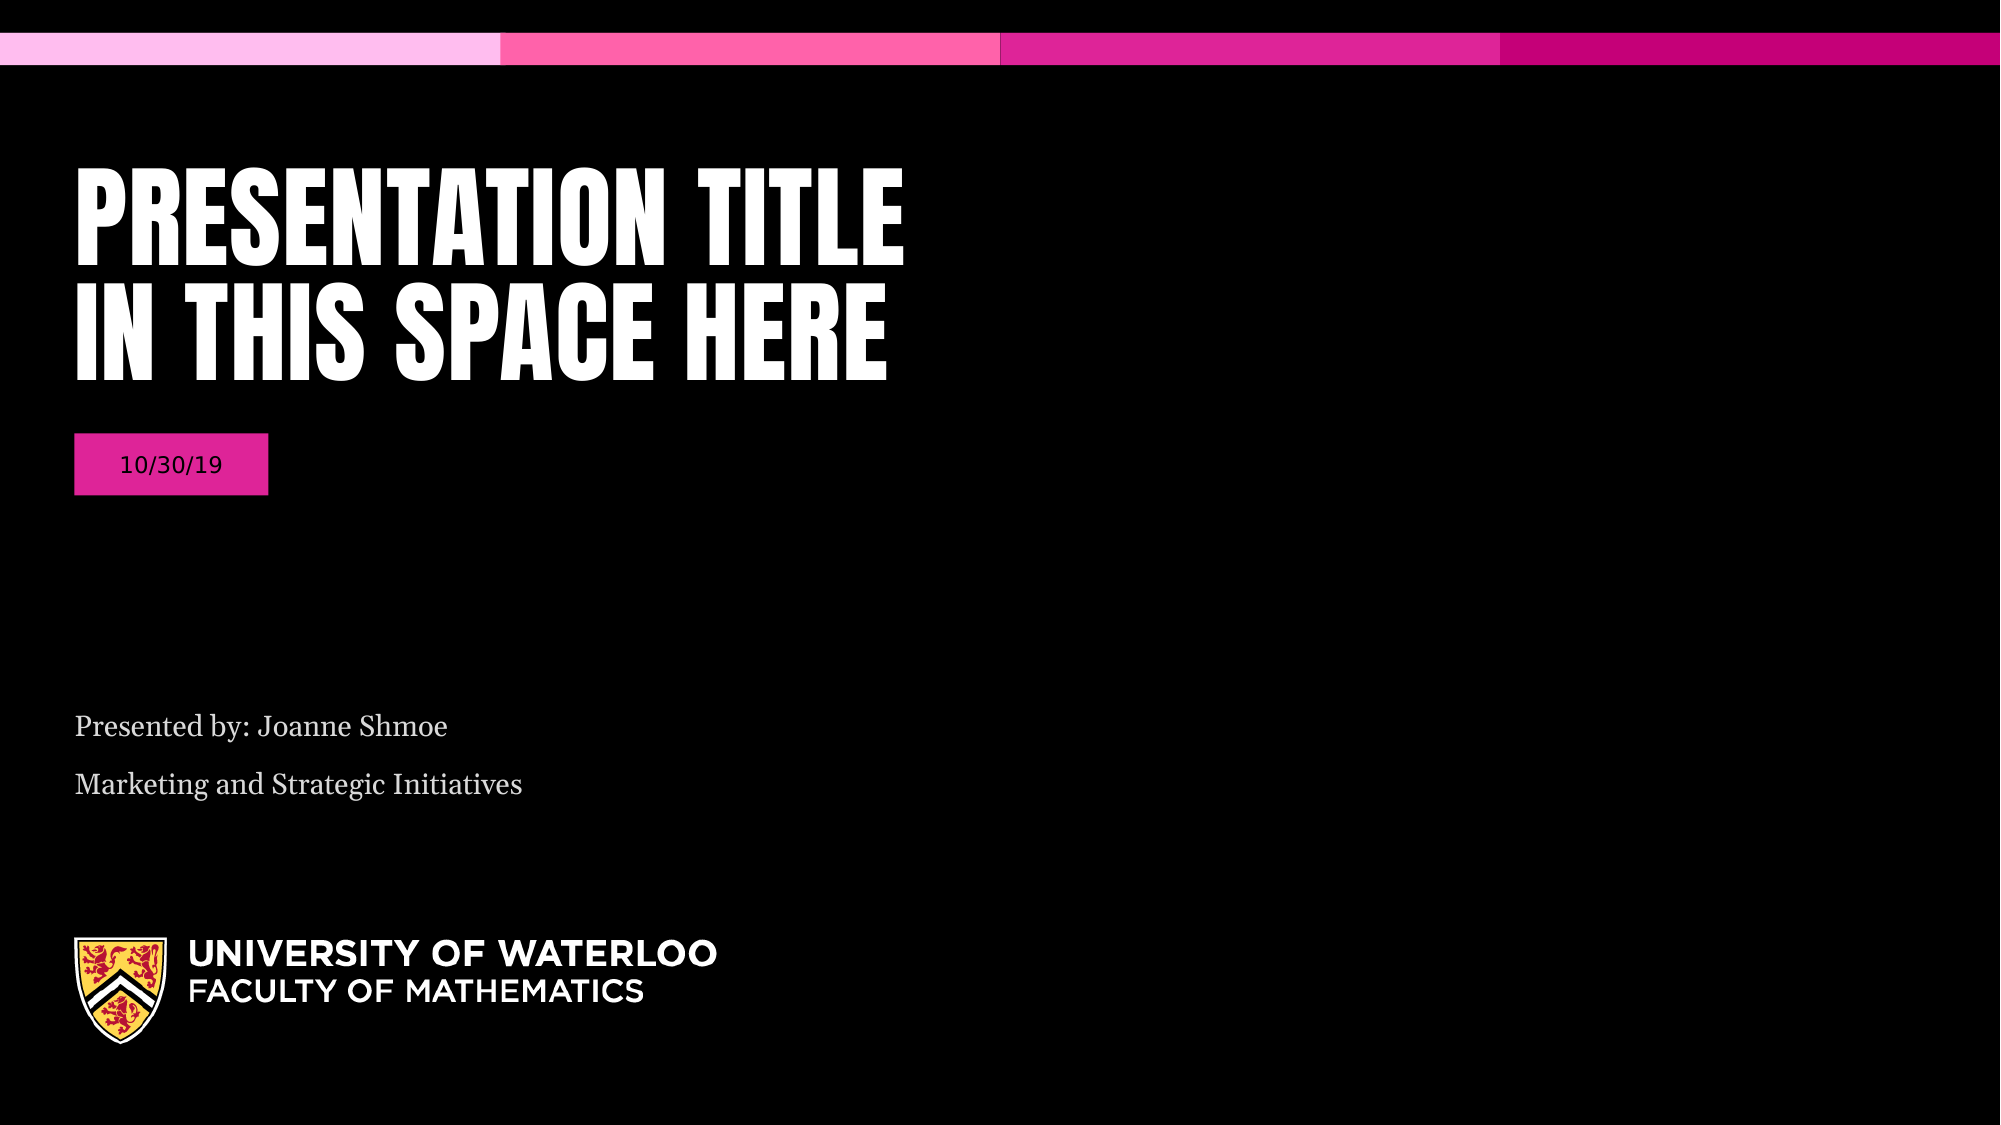

# PRESENTATION TITLE IN THIS SPACE HERE
10/30/19
Presented by: Joanne Shmoe
Marketing and Strategic Initiatives